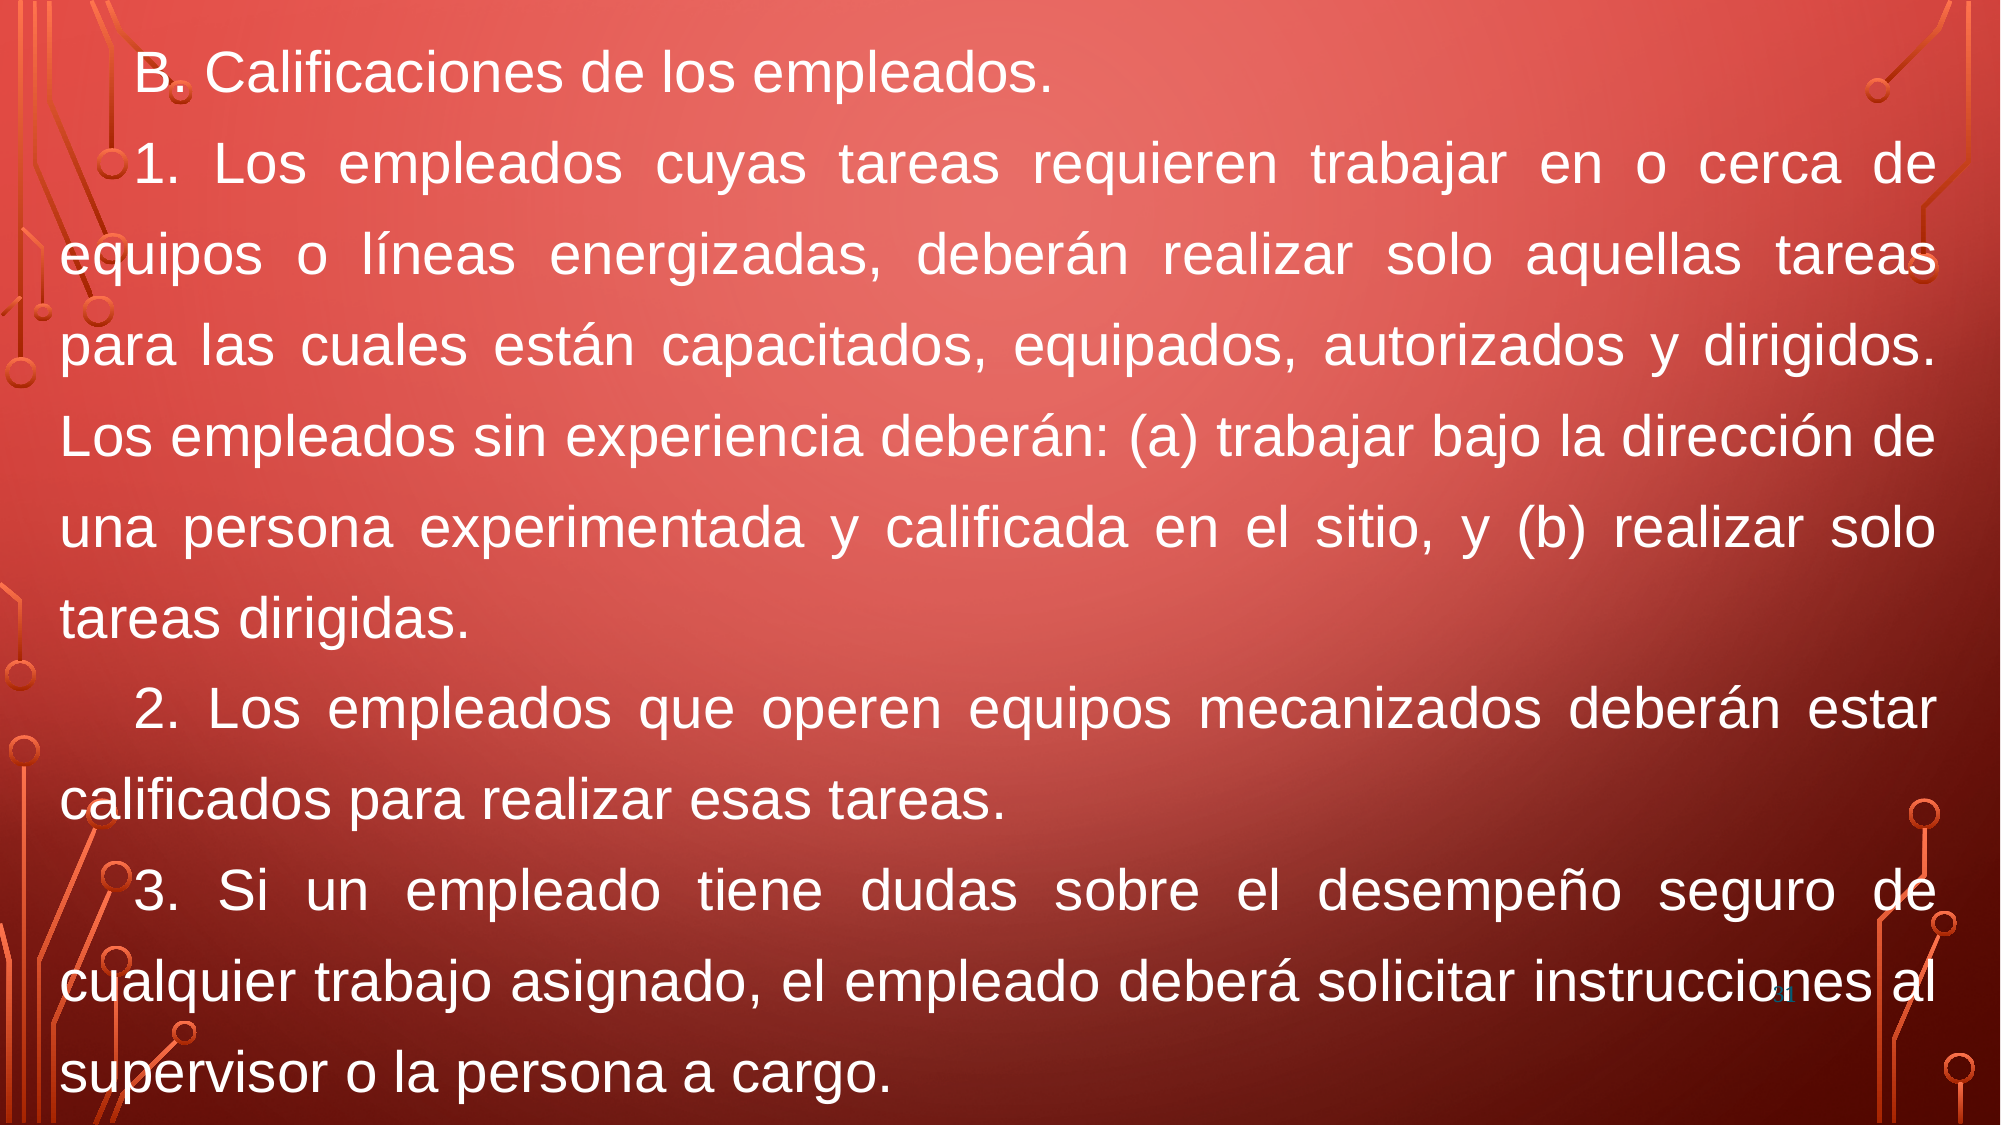

B. Calificaciones de los empleados.
1. Los empleados cuyas tareas requieren trabajar en o cerca de equipos o líneas energizadas, deberán realizar solo aquellas tareas para las cuales están capacitados, equipados, autorizados y dirigidos. Los empleados sin experiencia deberán: (a) trabajar bajo la dirección de una persona experimentada y calificada en el sitio, y (b) realizar solo tareas dirigidas.
2. Los empleados que operen equipos mecanizados deberán estar calificados para realizar esas tareas.
3. Si un empleado tiene dudas sobre el desempeño seguro de cualquier trabajo asignado, el empleado deberá solicitar instrucciones al supervisor o la persona a cargo.
31